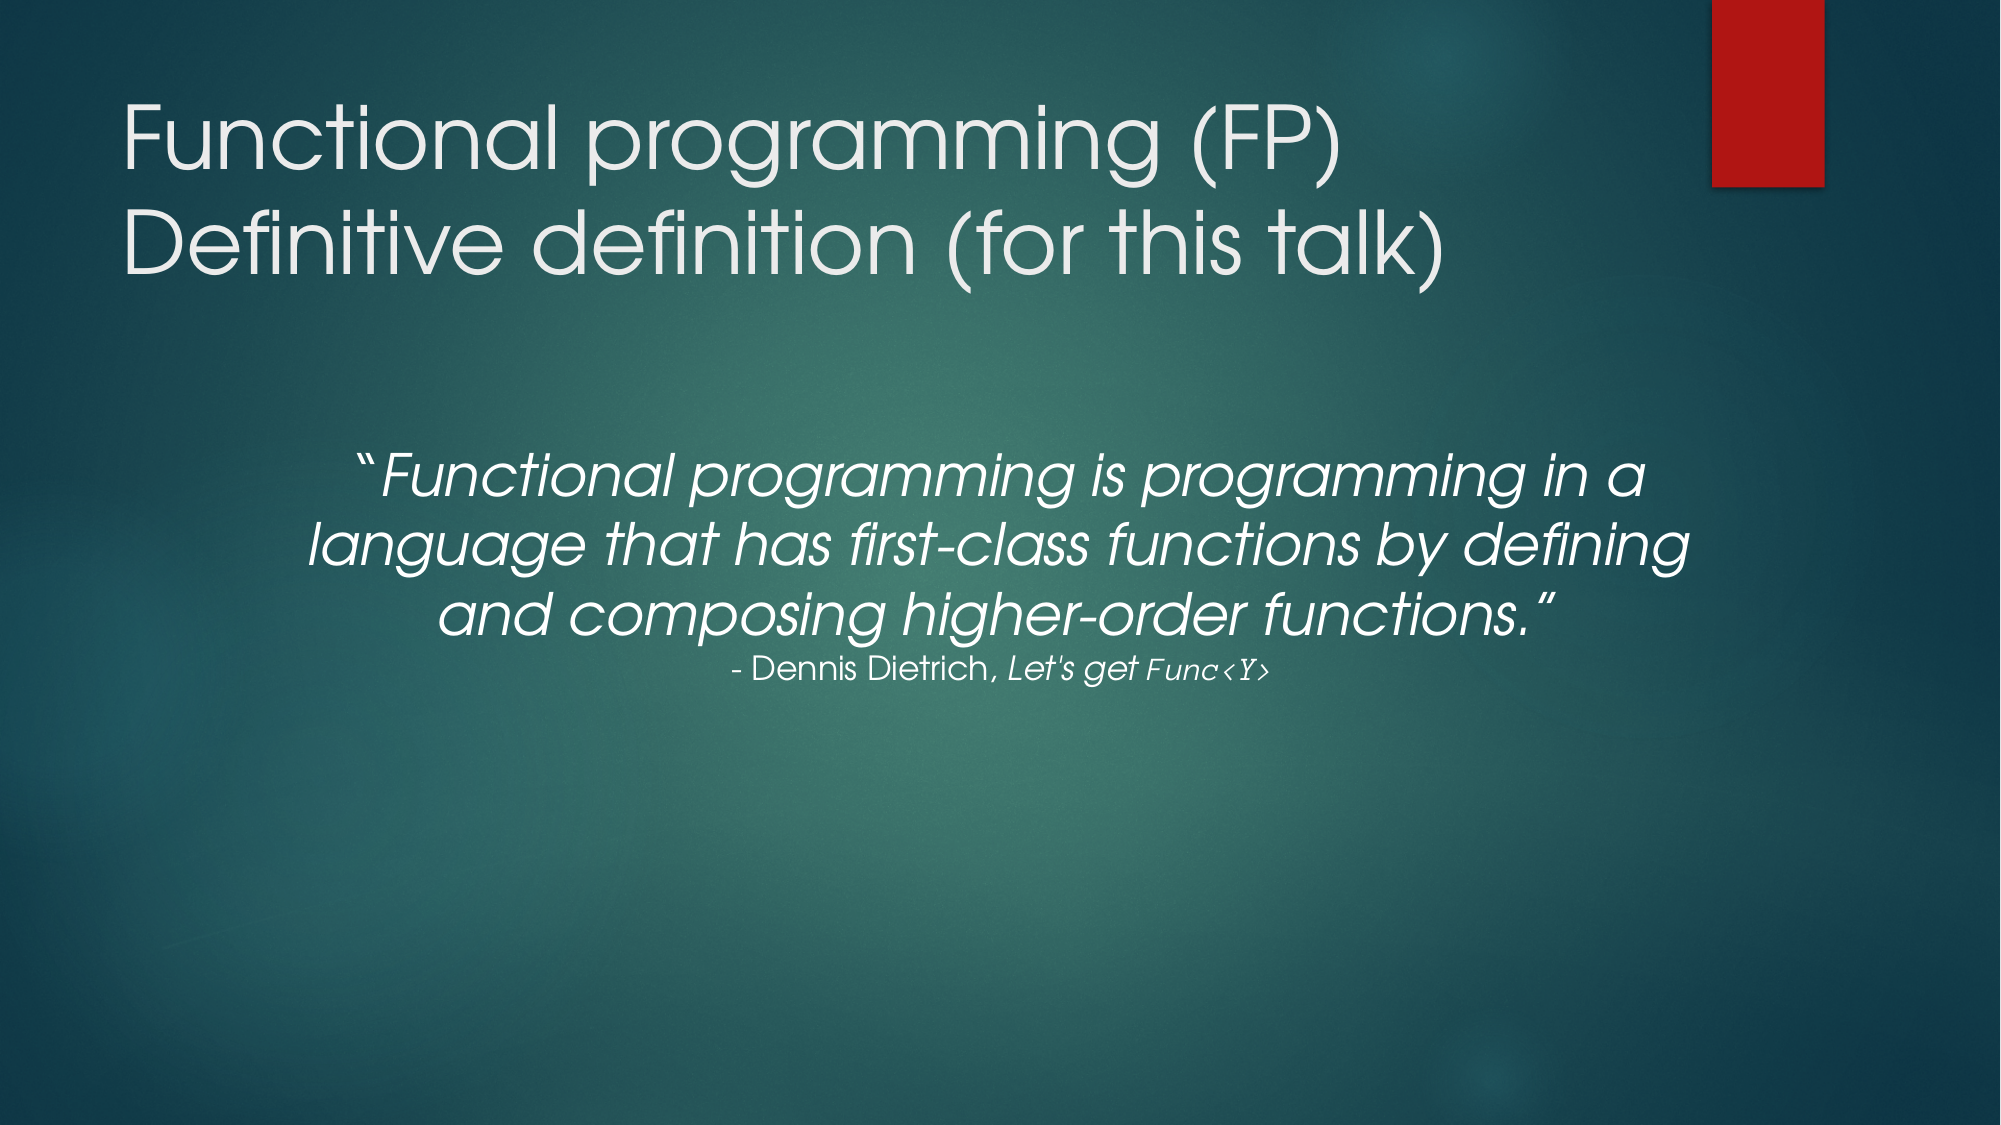

“Functional programming is programming in a language that has first-class functions by defining and composing higher-order functions.”
 - Dennis Dietrich, Let's get Func<Y>
# Functional programming (FP) Definitive definition (for this talk)